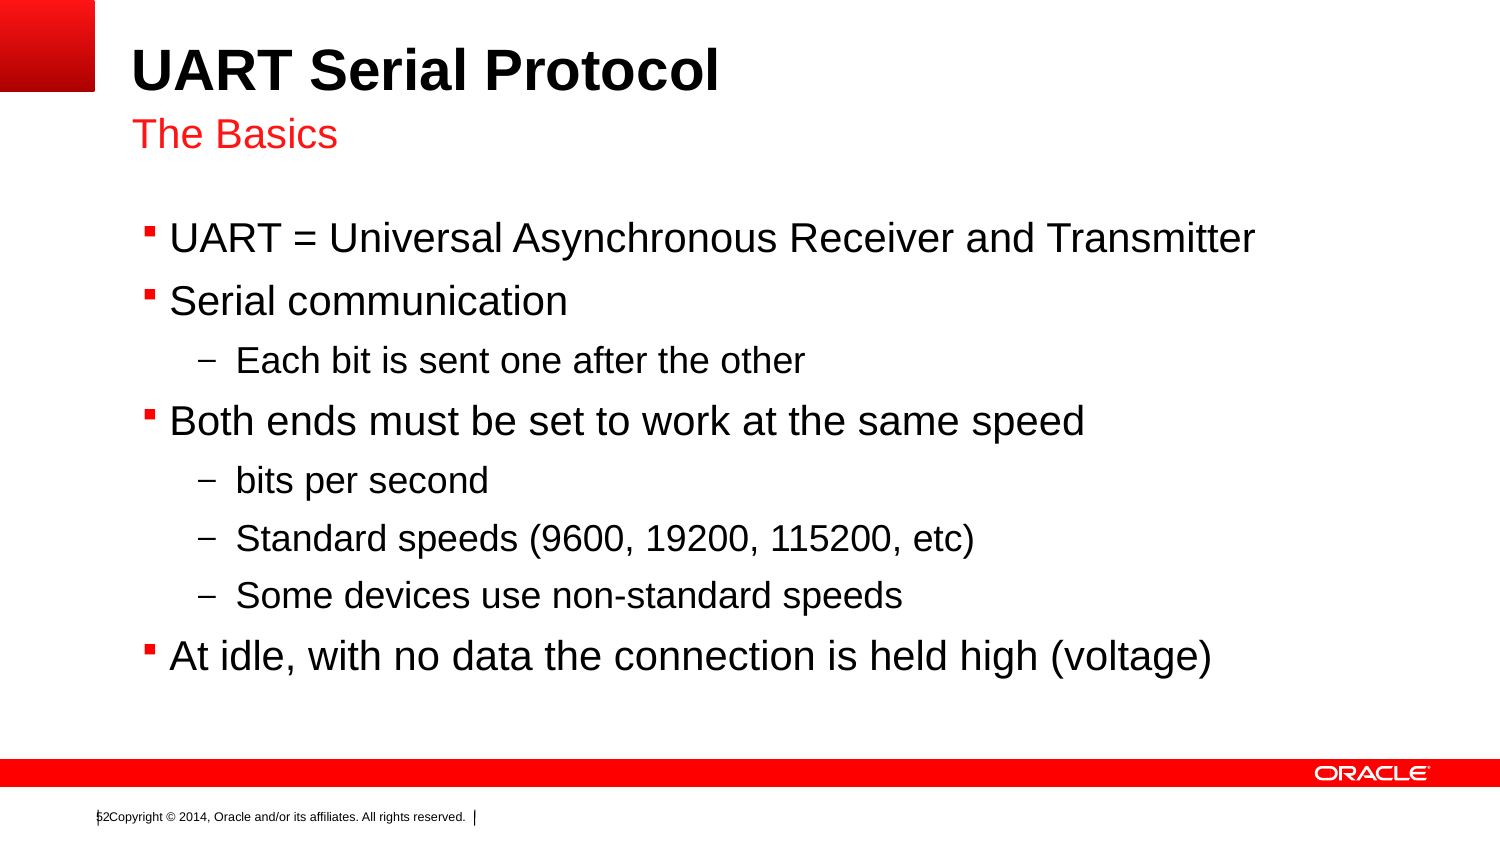

# UART Serial Protocol
The Basics
UART = Universal Asynchronous Receiver and Transmitter
Serial communication
Each bit is sent one after the other
Both ends must be set to work at the same speed
bits per second
Standard speeds (9600, 19200, 115200, etc)
Some devices use non-standard speeds
At idle, with no data the connection is held high (voltage)